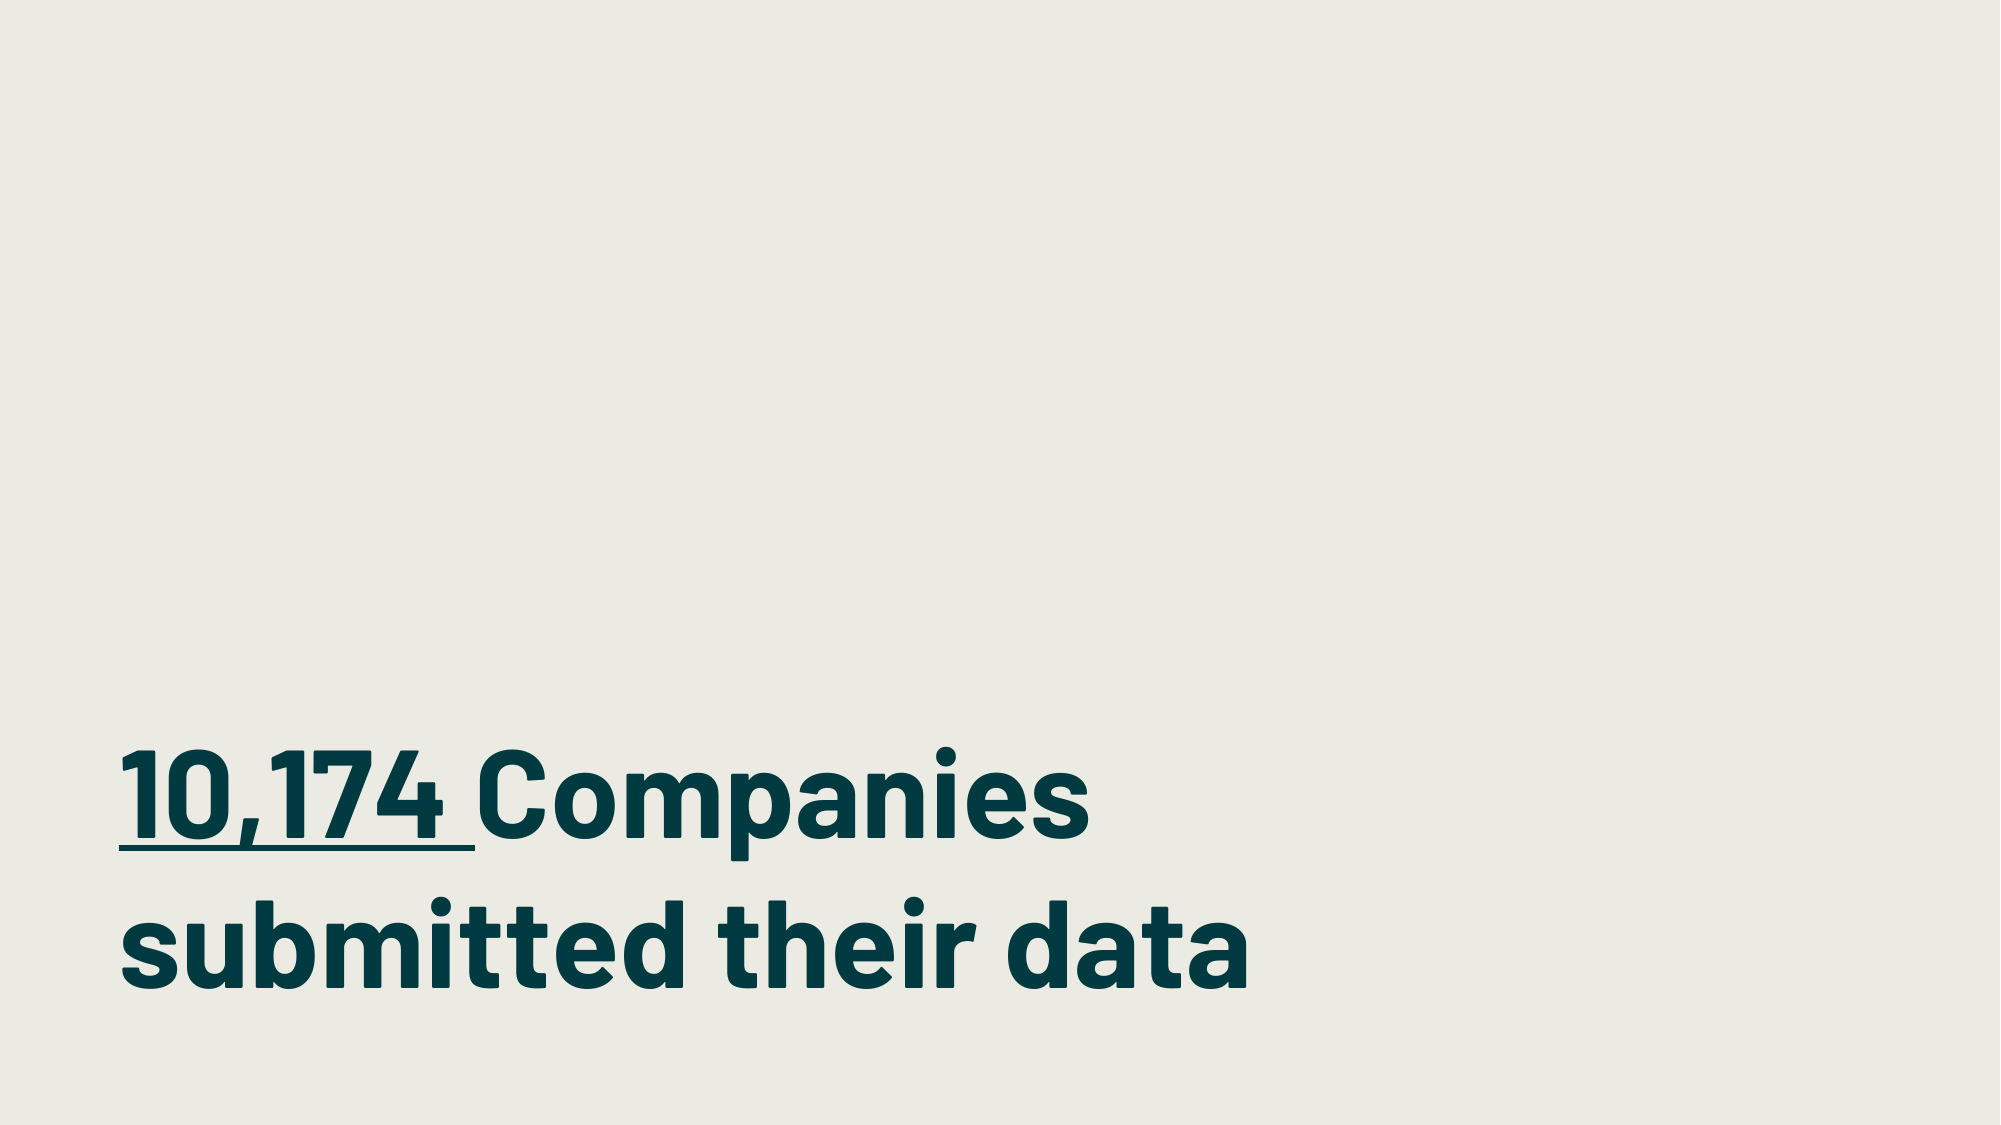

# Quote
10,174 Companies submitted their data